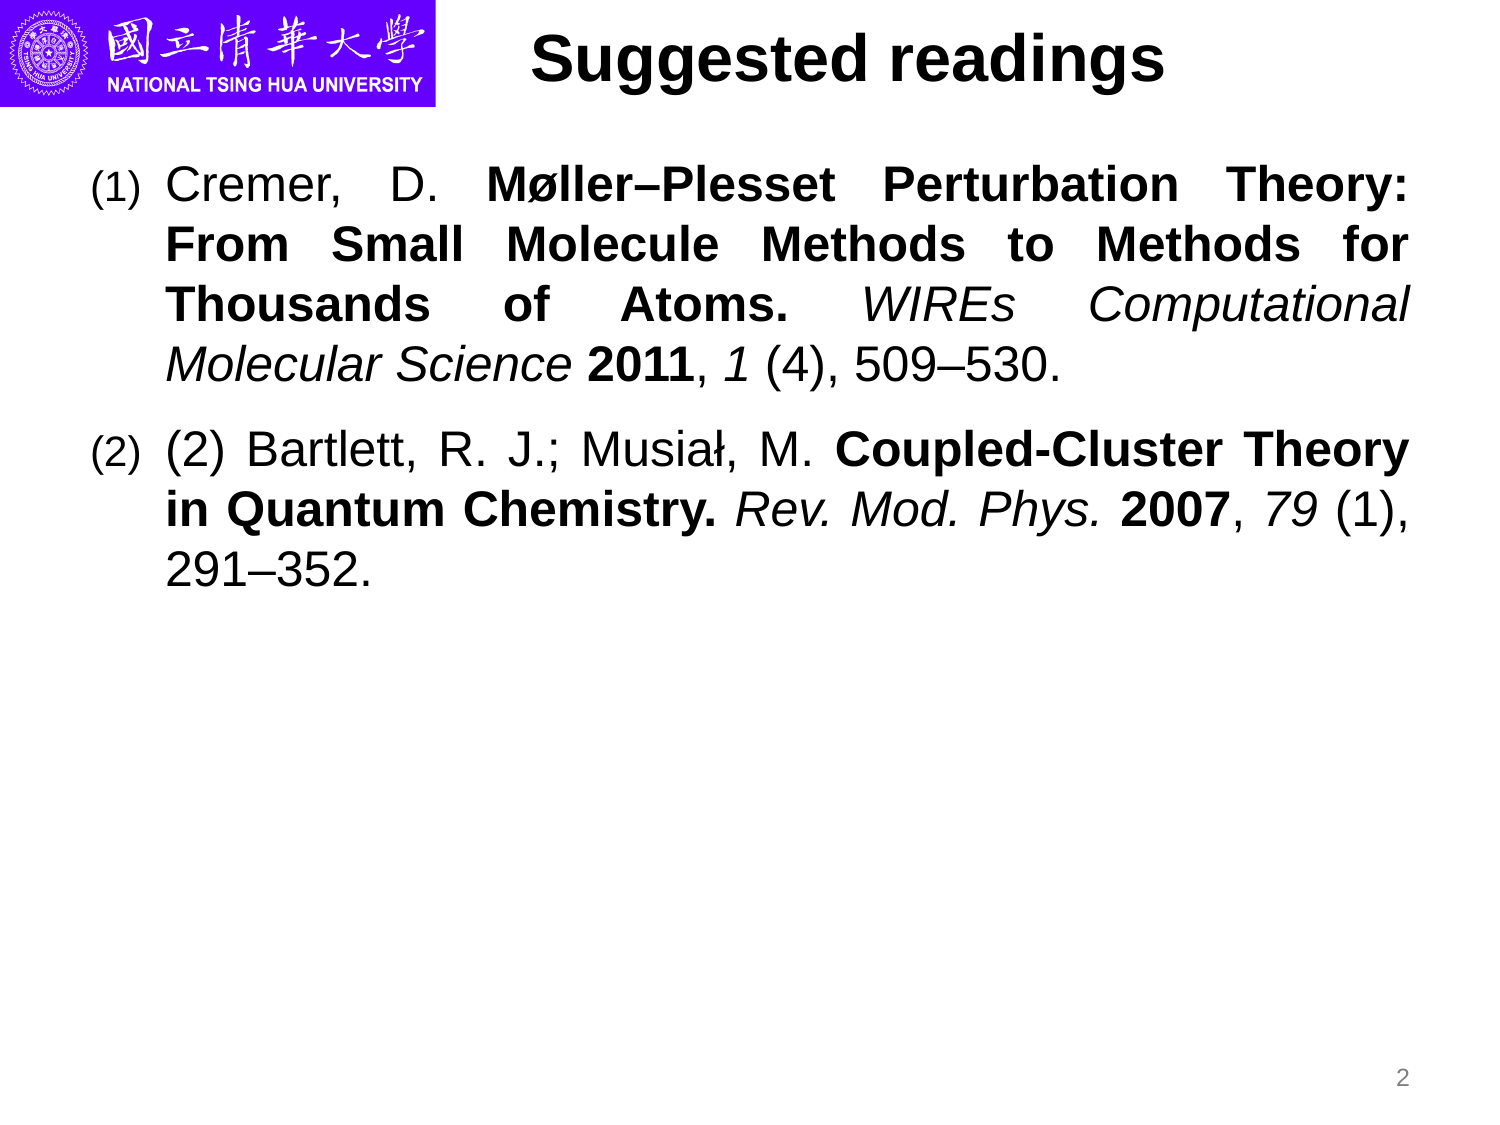

# Suggested readings
Cremer, D. Møller–Plesset Perturbation Theory: From Small Molecule Methods to Methods for Thousands of Atoms. WIREs Computational Molecular Science 2011, 1 (4), 509–530.
(2) Bartlett, R. J.; Musiał, M. Coupled-Cluster Theory in Quantum Chemistry. Rev. Mod. Phys. 2007, 79 (1), 291–352.
2